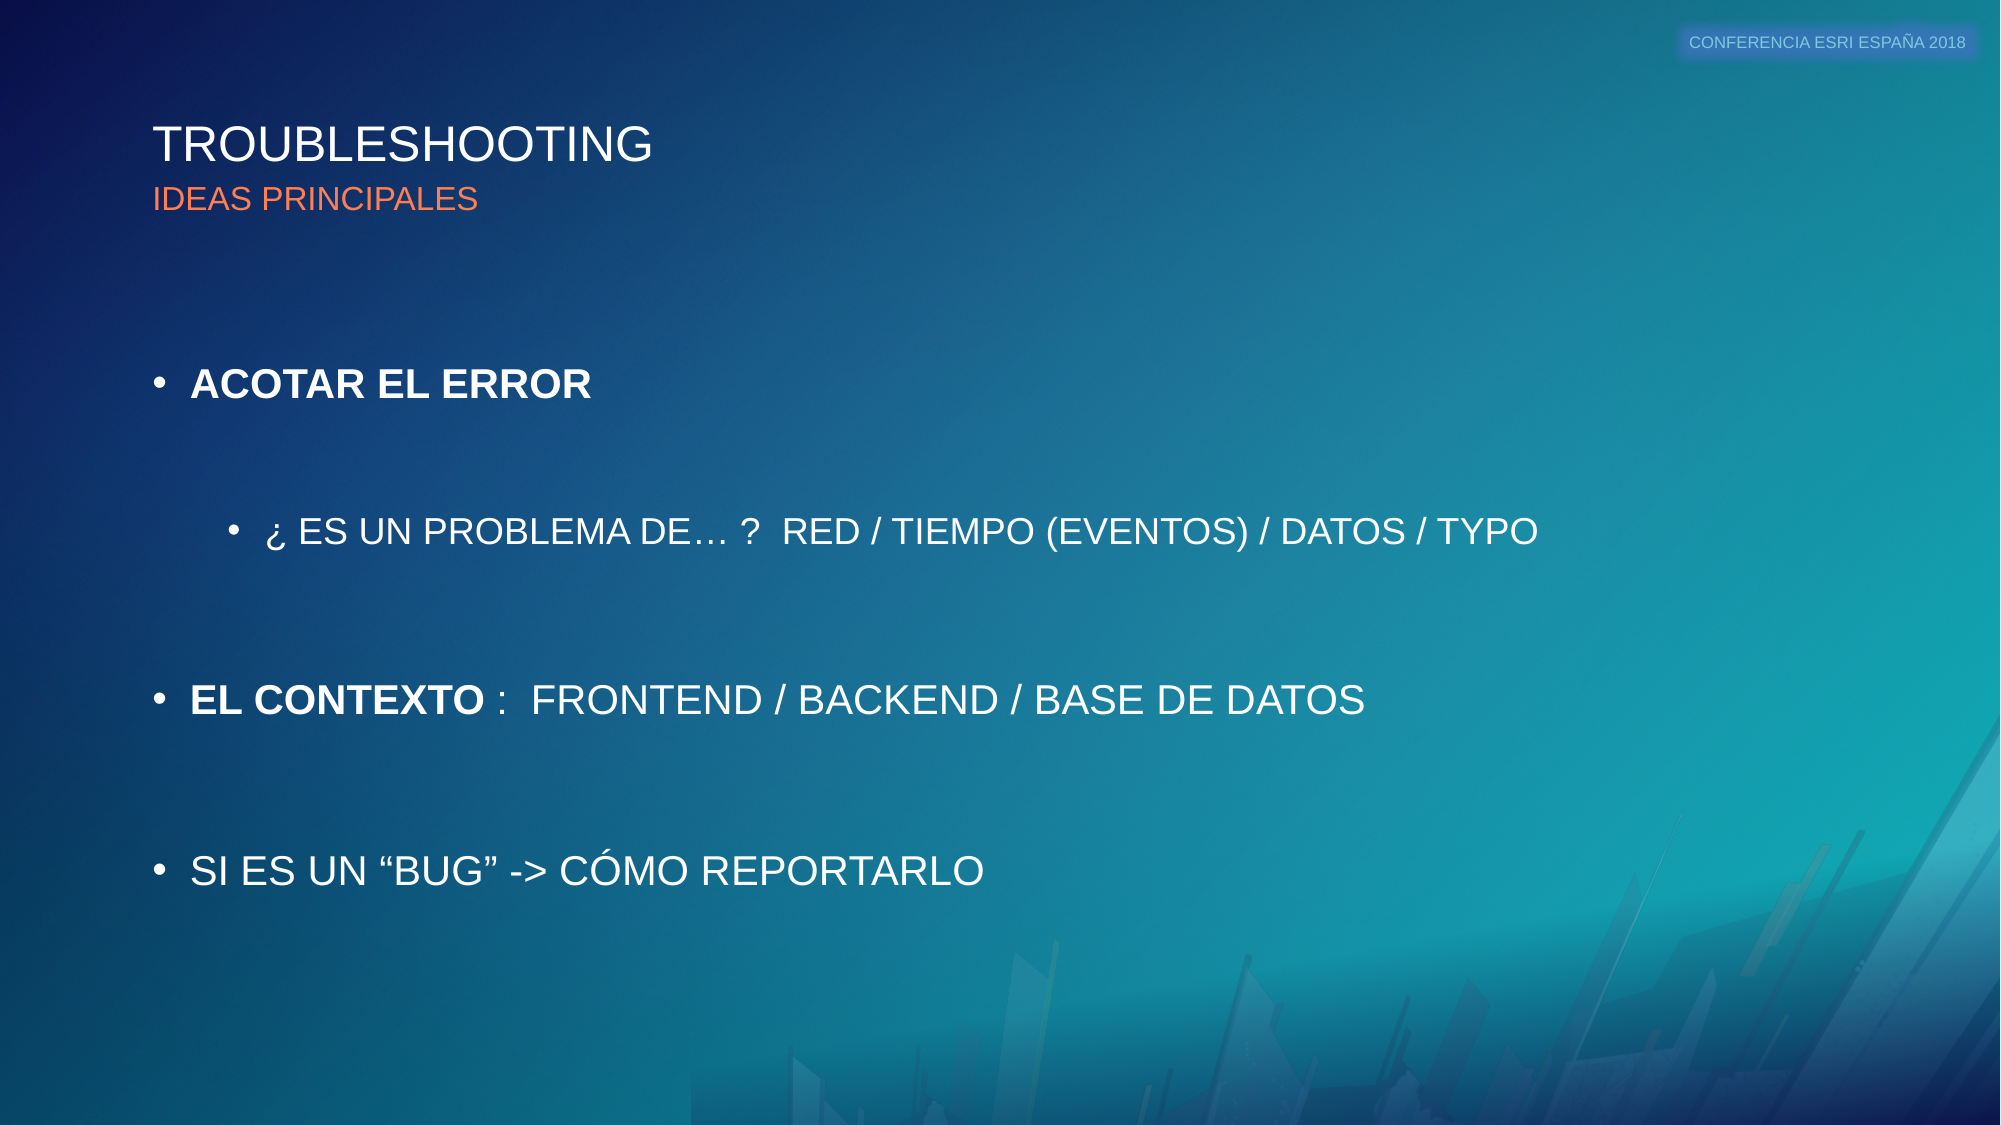

# TROUBLESHOOTING
IDEAS PRINCIPALES
ACOTAR EL ERROR
¿ ES UN PROBLEMA DE… ?  RED / TIEMPO (EVENTOS) / DATOS / TYPO
EL CONTEXTO :  FRONTEND / BACKEND / BASE DE DATOS
SI ES UN “BUG” -> CÓMO REPORTARLO